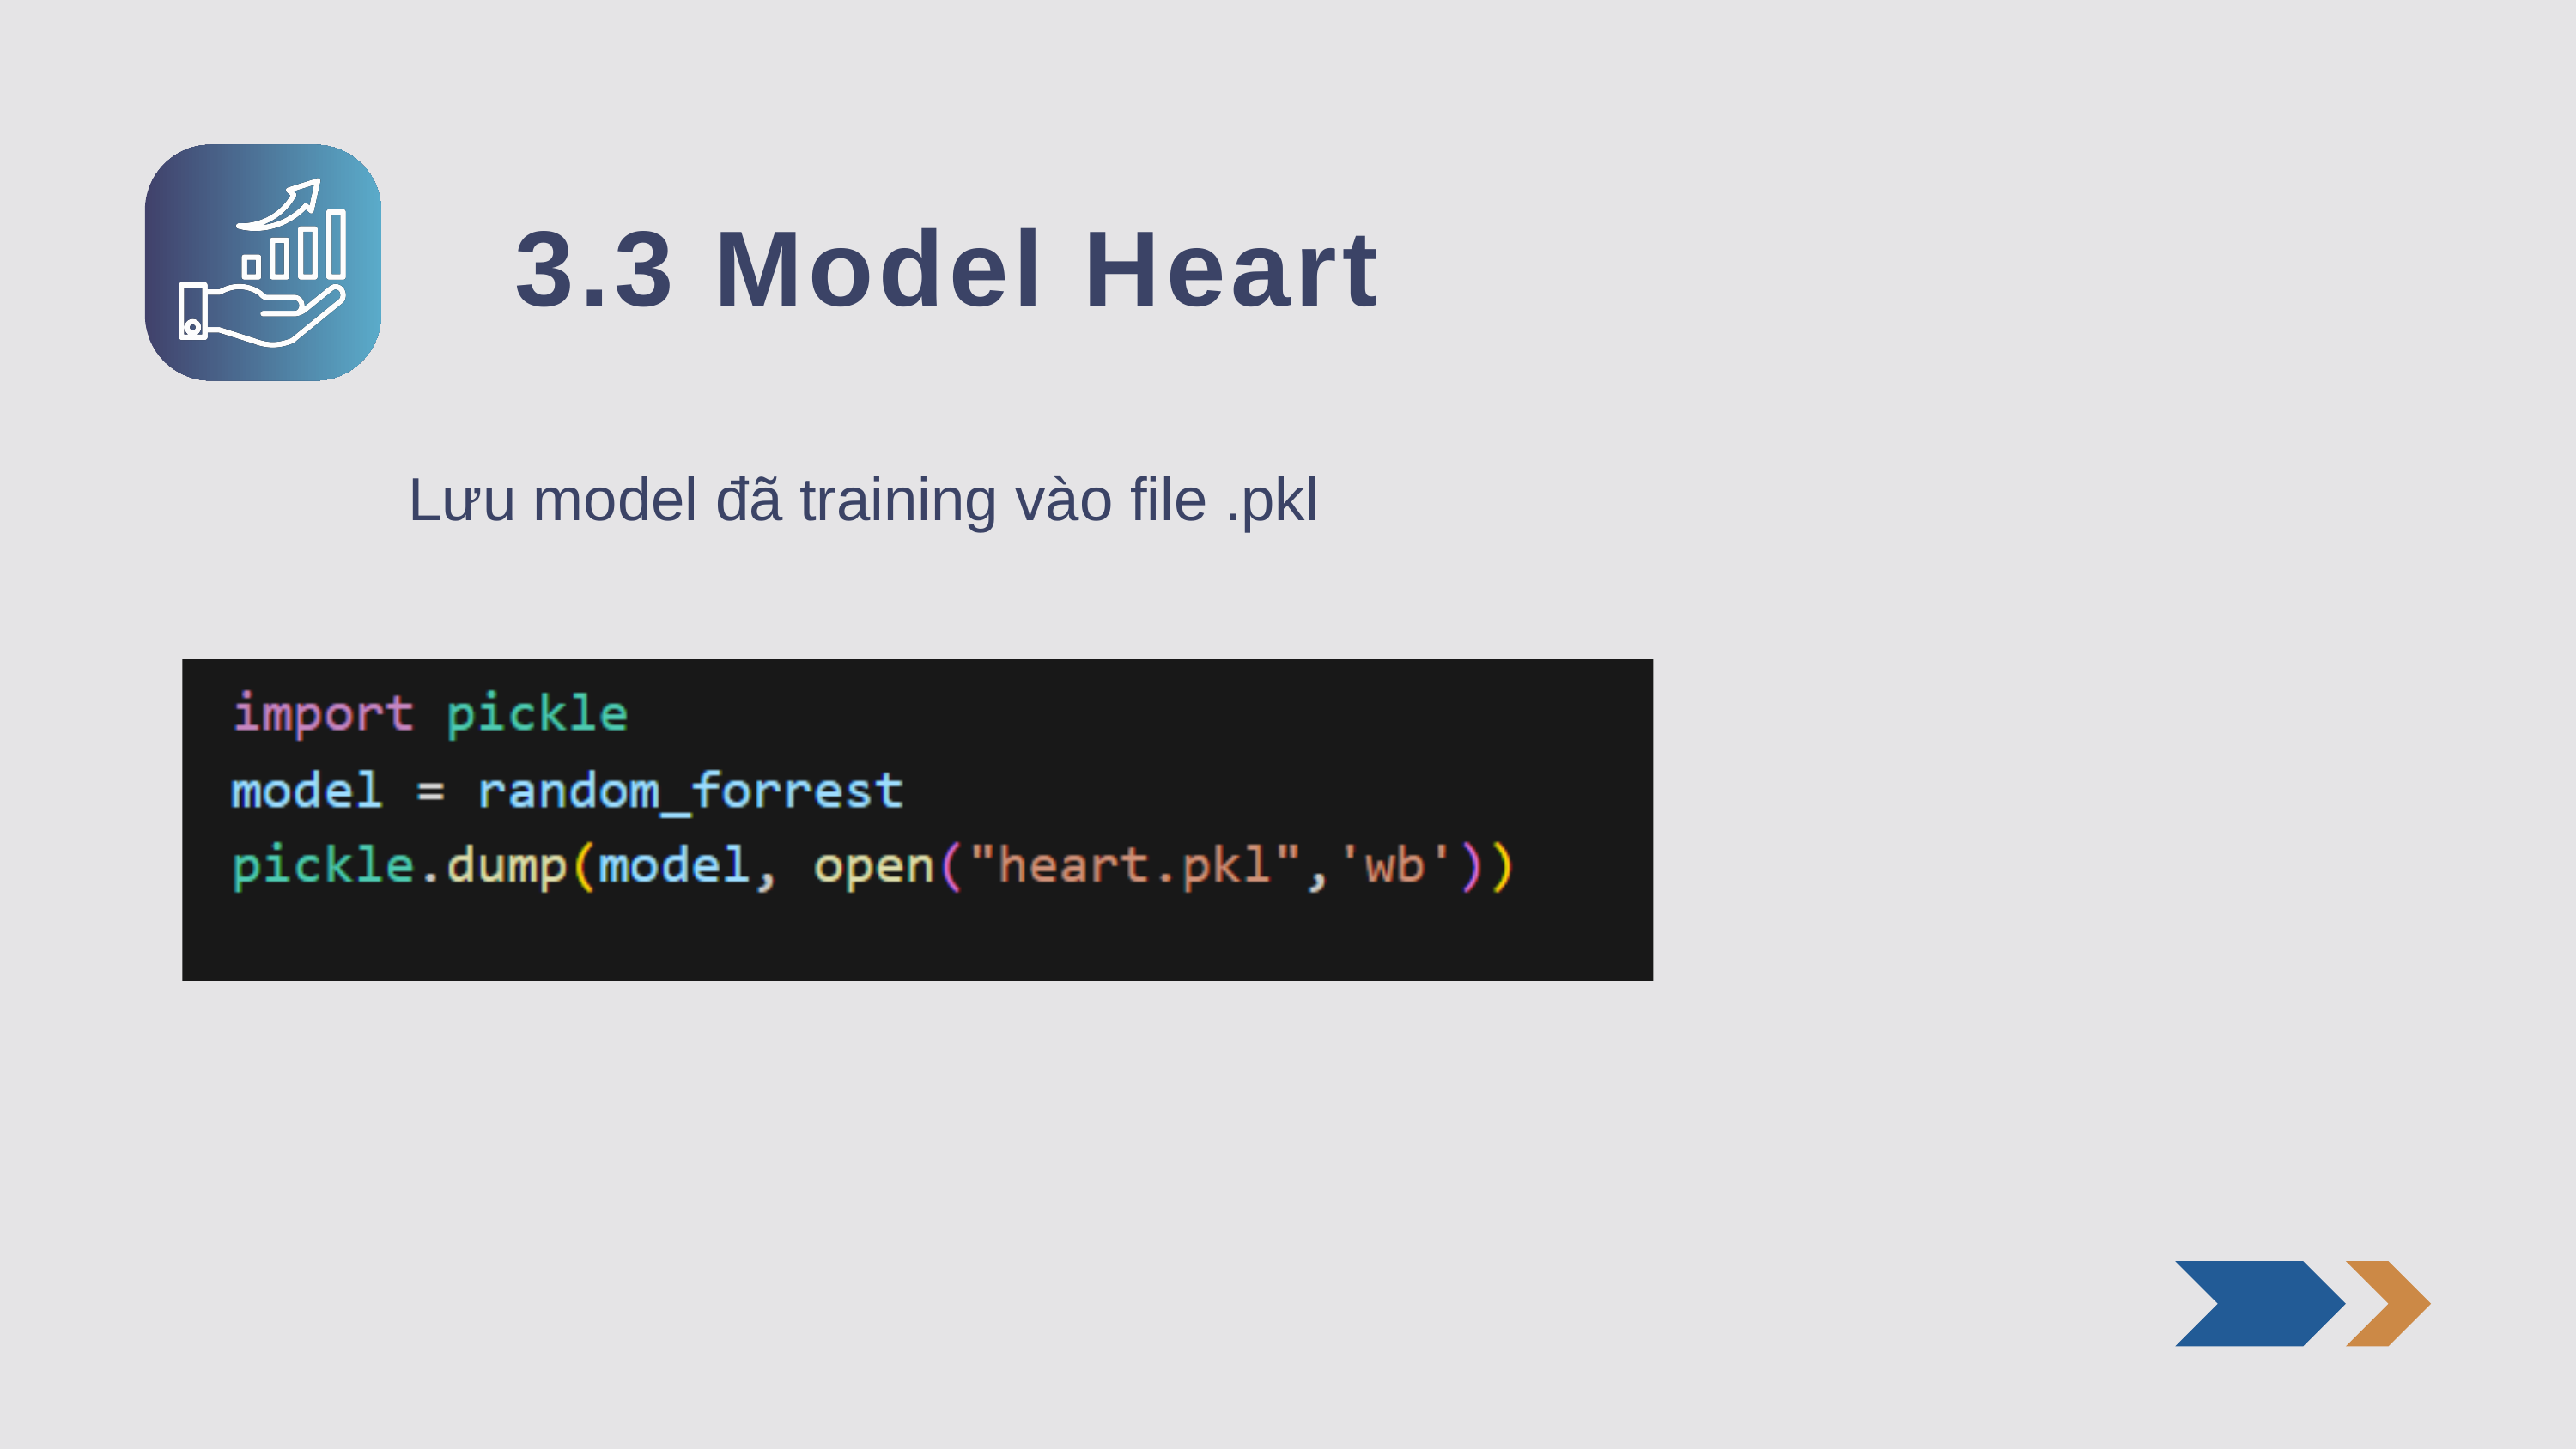

3.3 Model Heart
Lưu model đã training vào file .pkl